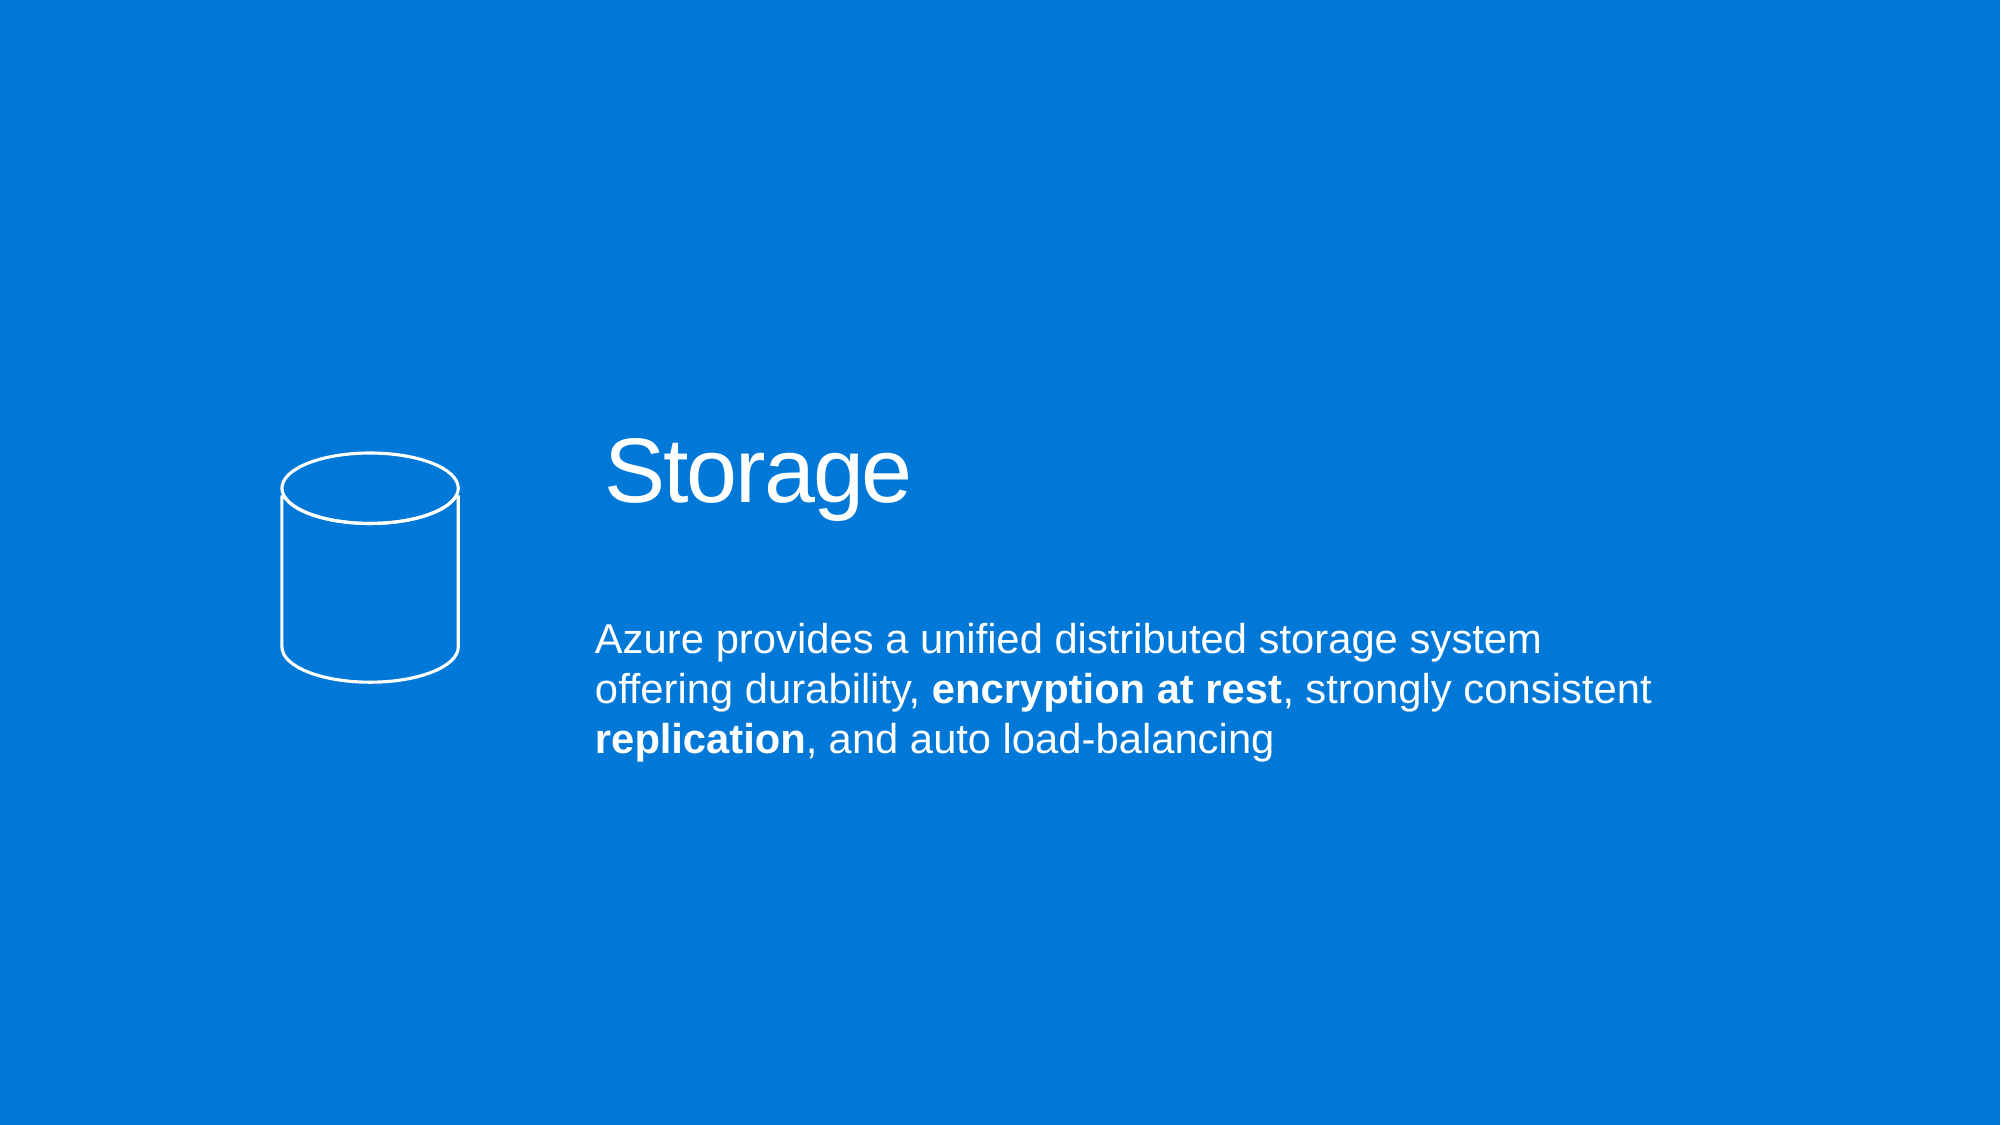

Storage

Azure provides a unified distributed storage system offering durability, encryption at rest, strongly consistent replication, and auto load-balancing